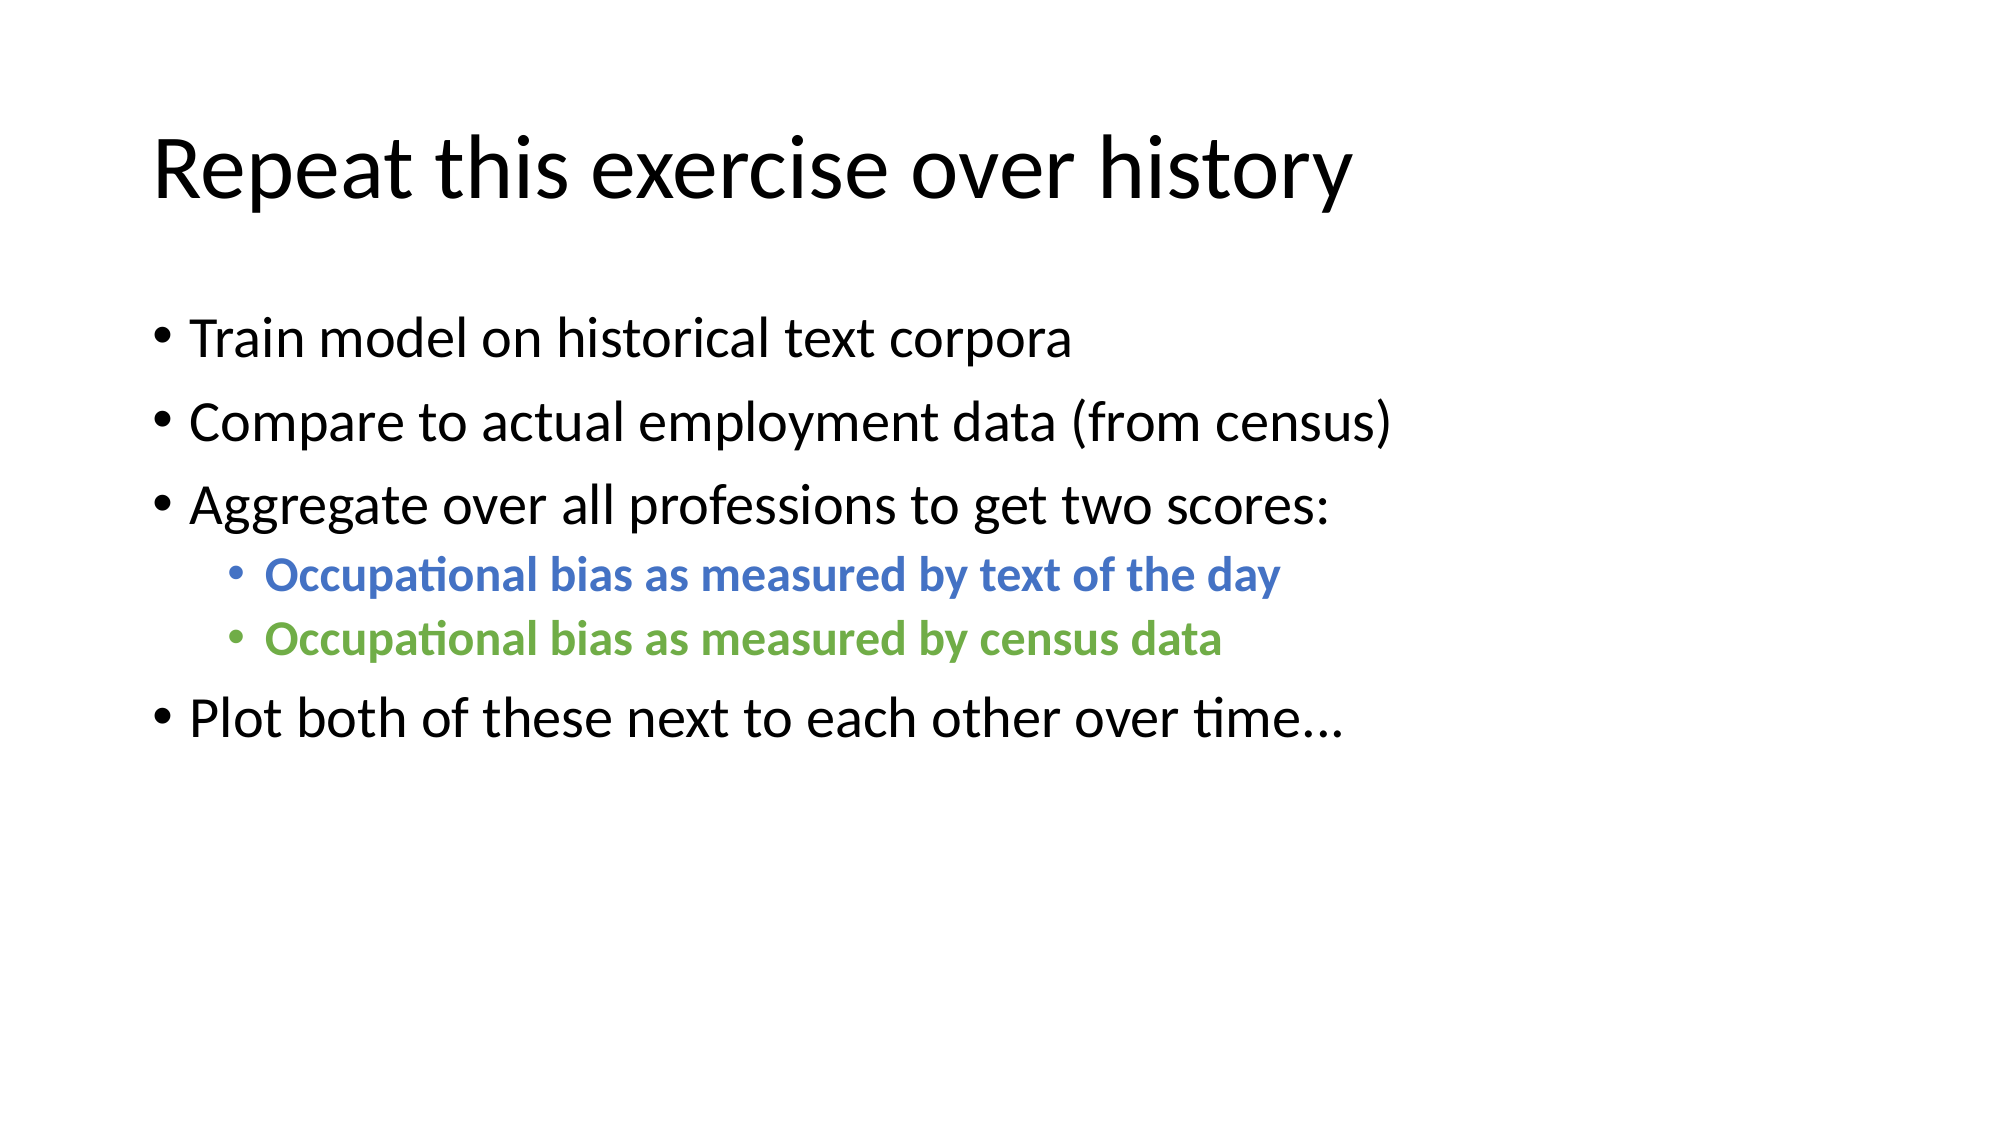

# Repeat this exercise over history
Train model on historical text corpora
Compare to actual employment data (from census)
Aggregate over all professions to get two scores:
Occupational bias as measured by text of the day
Occupational bias as measured by census data
Plot both of these next to each other over time...